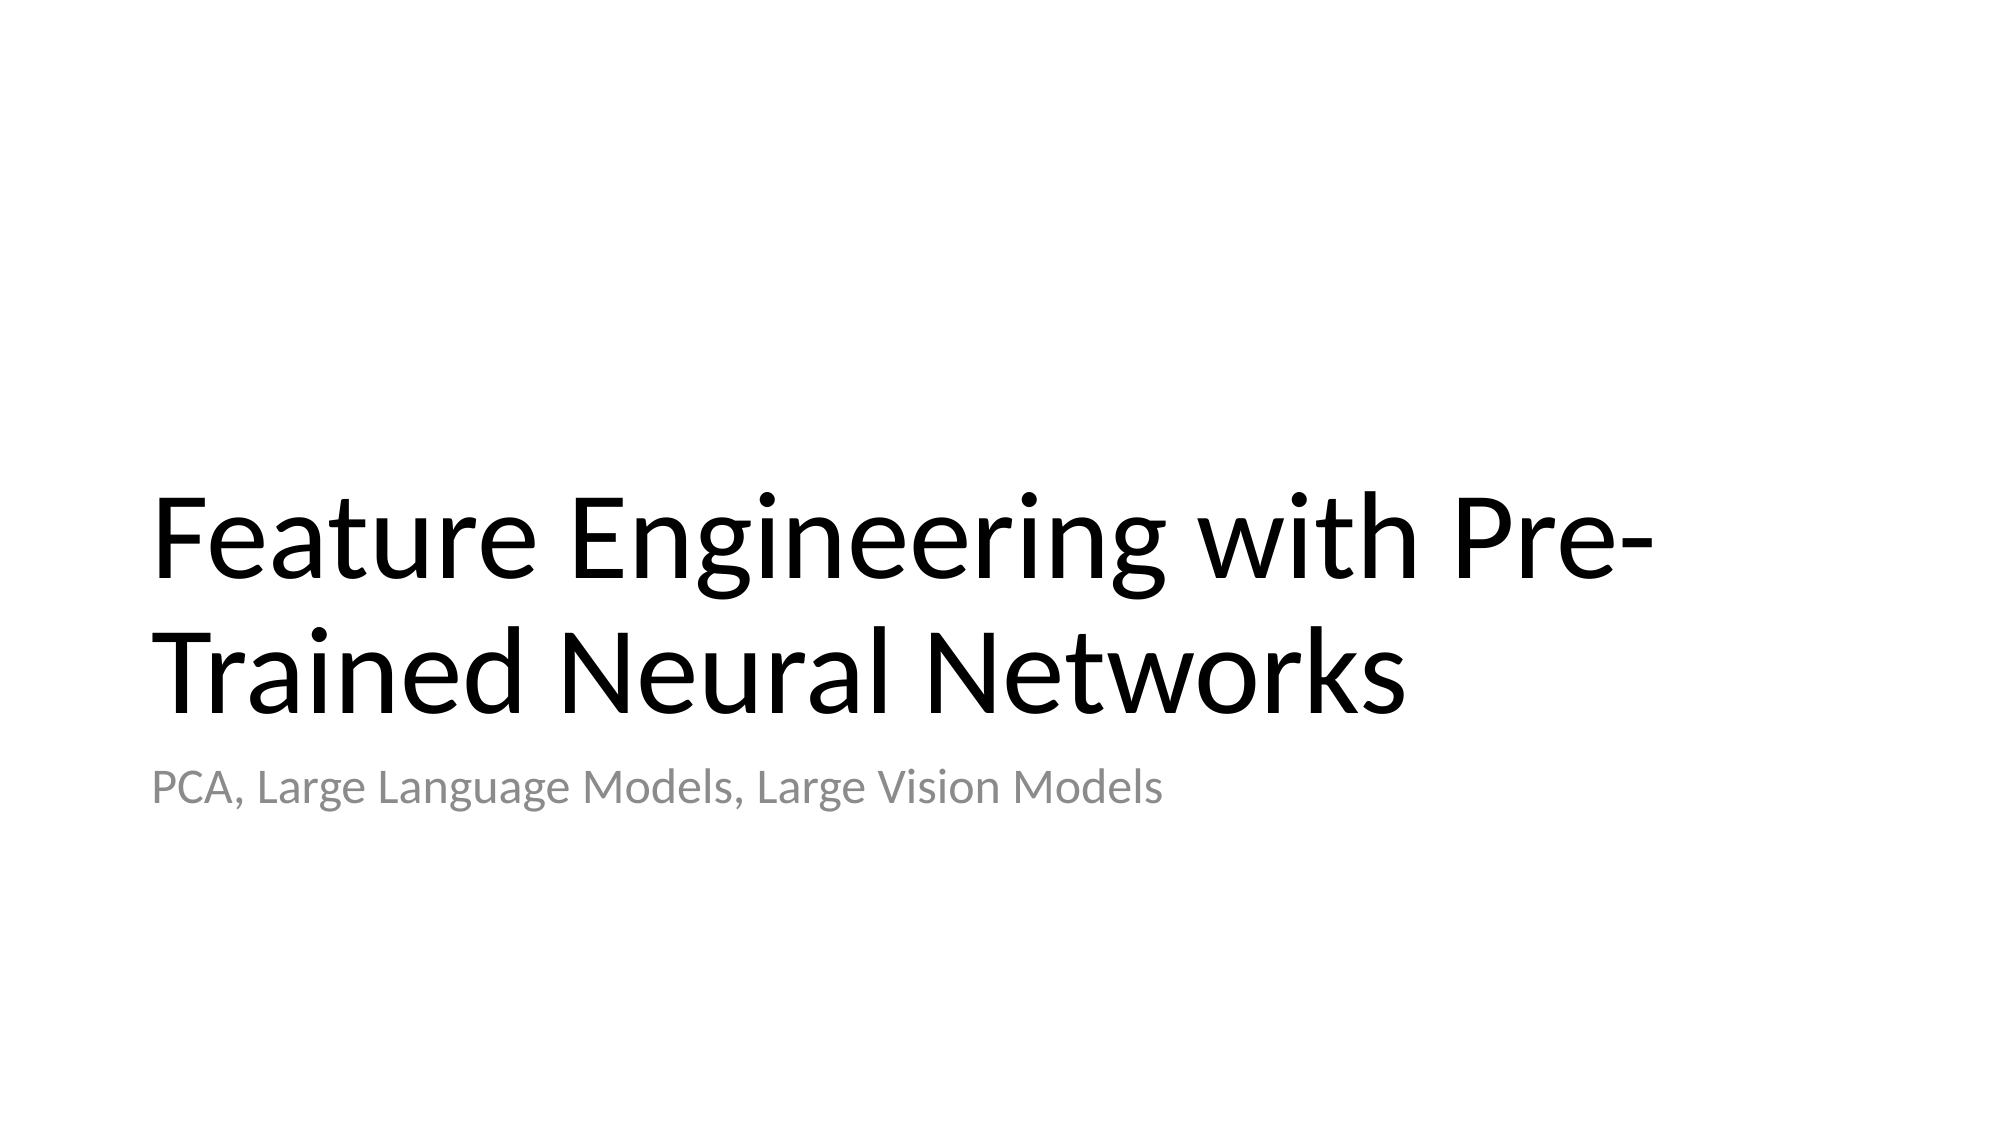

# Feature Engineering with Pre-Trained Neural Networks
PCA, Large Language Models, Large Vision Models